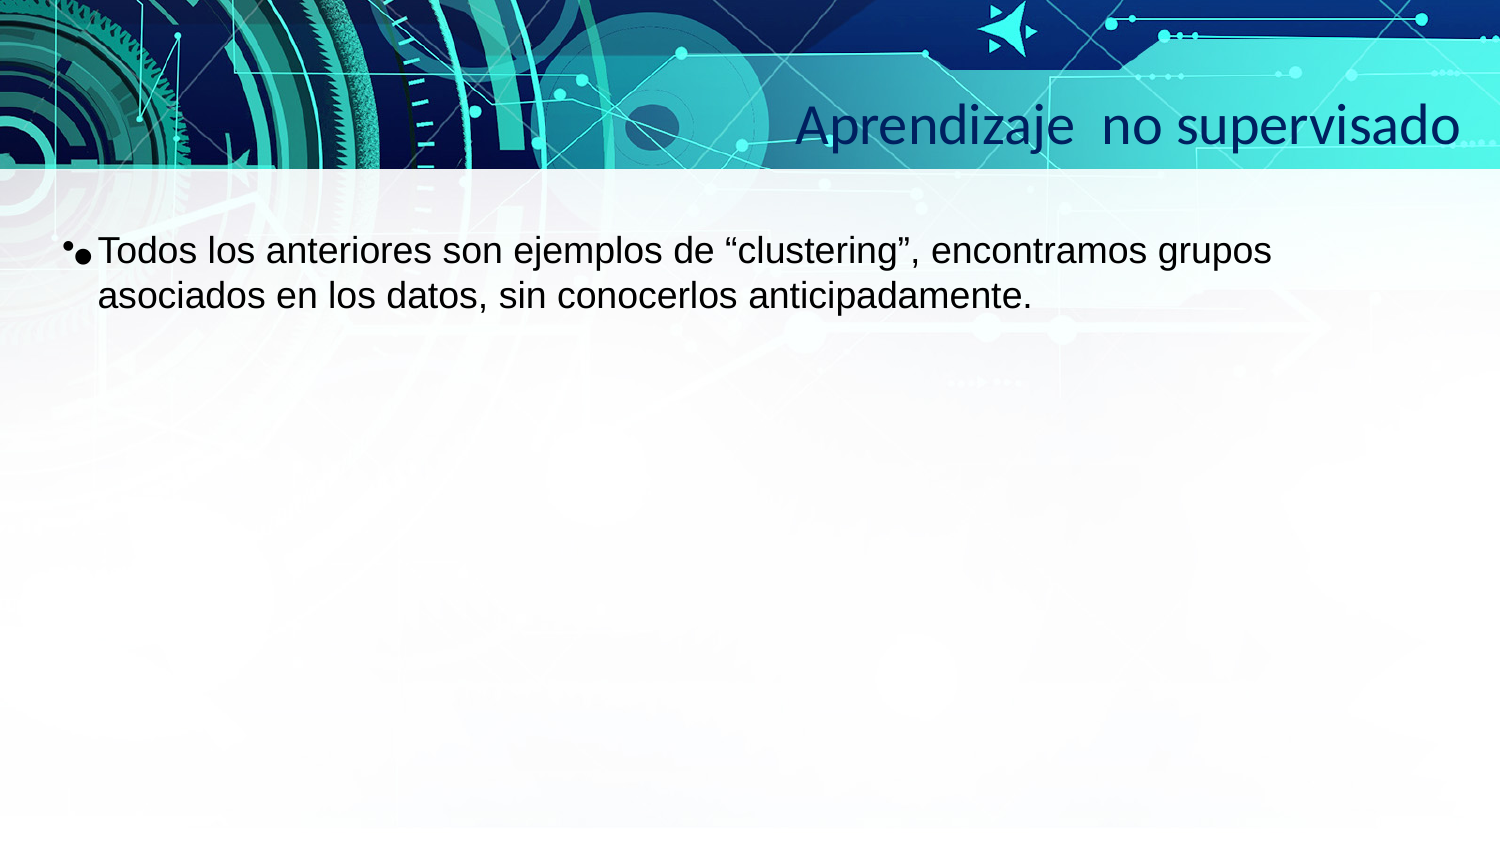

Aprendizaje  no supervisado
Todos los anteriores son ejemplos de “clustering”, encontramos grupos asociados en los datos, sin conocerlos anticipadamente.